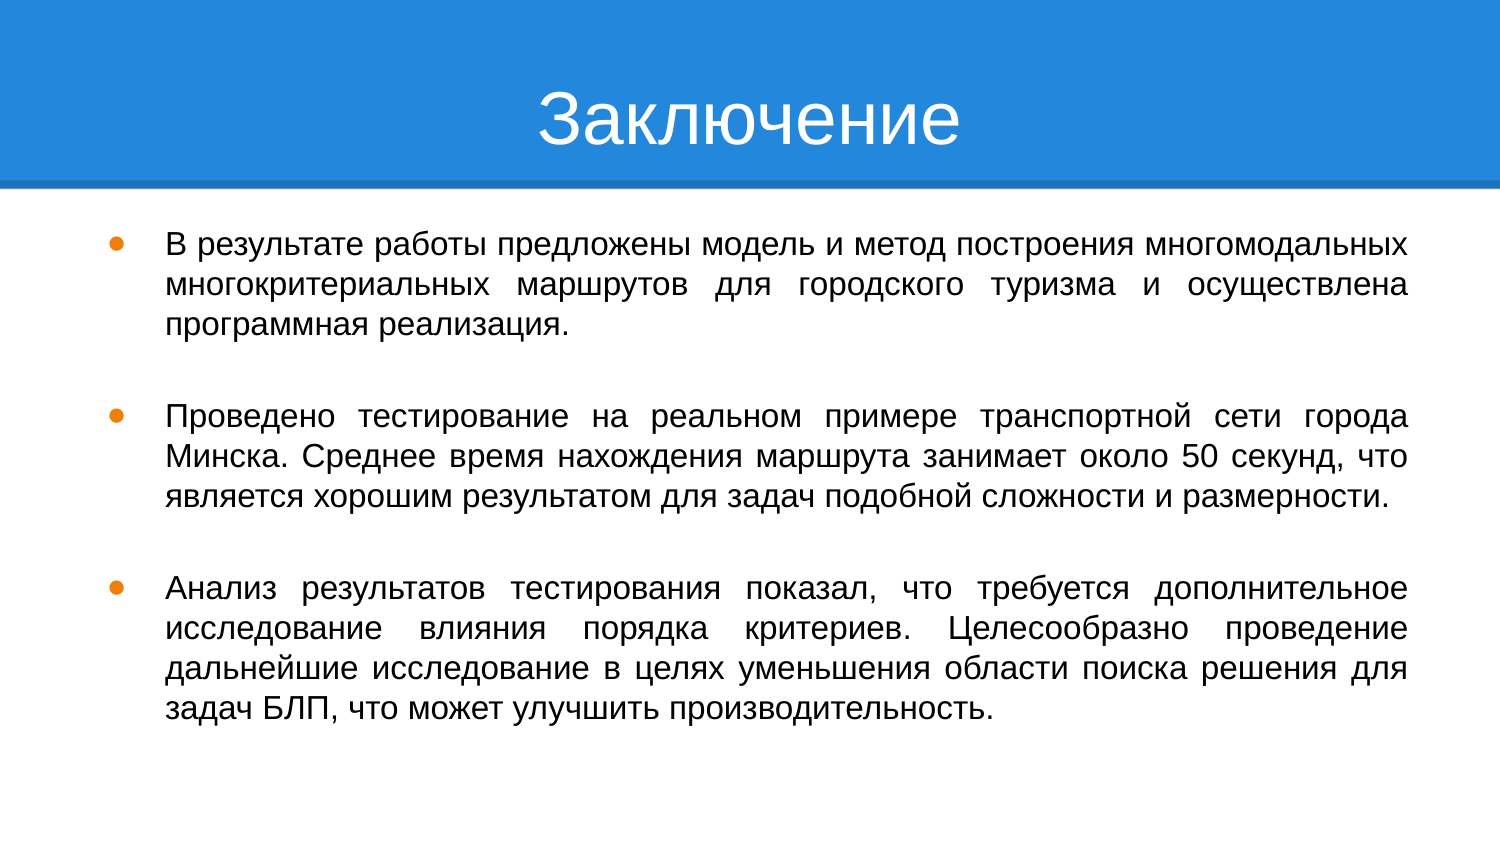

# Заключение
В результате работы предложены модель и метод построения многомодальных многокритериальных маршрутов для городского туризма и осуществлена программная реализация.

Проведено тестирование на реальном примере транспортной сети города Минска. Среднее время нахождения маршрута занимает около 50 секунд, что является хорошим результатом для задач подобной сложности и размерности.

Анализ результатов тестирования показал, что требуется дополнительное исследование влияния порядка критериев. Целесообразно проведение дальнейшие исследование в целях уменьшения области поиска решения для задач БЛП, что может улучшить производительность.